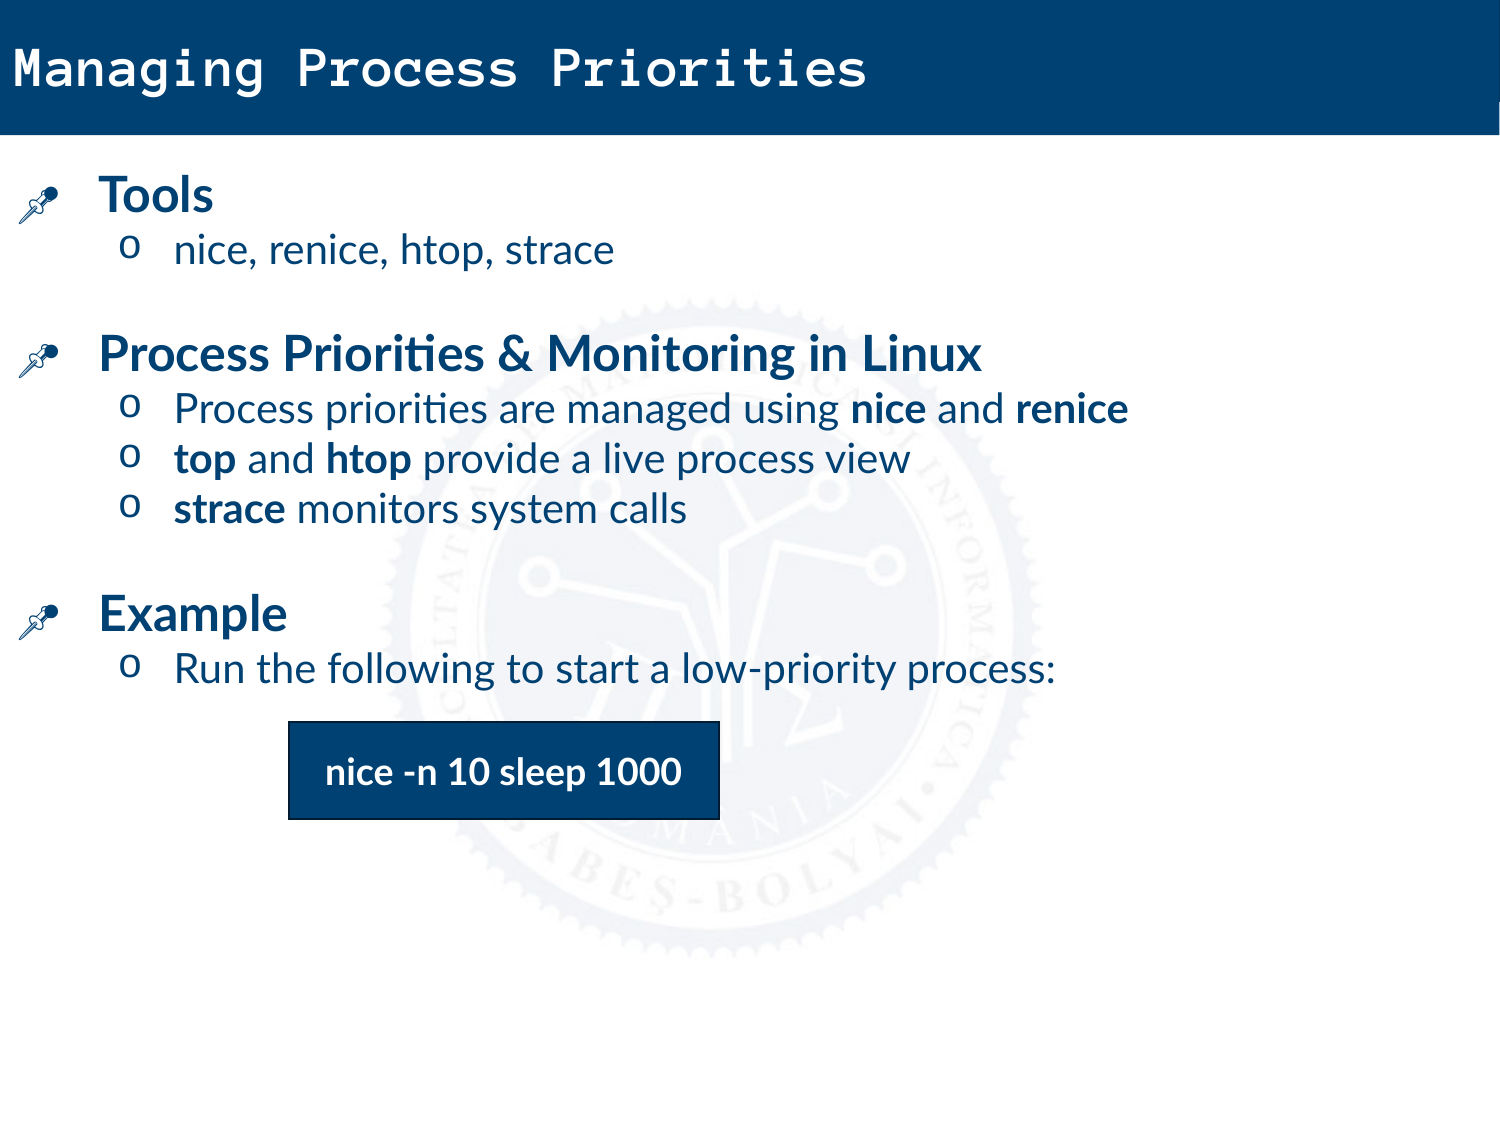

Managing Process Priorities
Tools
nice, renice, htop, strace
📌
Process Priorities & Monitoring in Linux
Process priorities are managed using nice and renice
top and htop provide a live process view
strace monitors system calls

Example
Run the following to start a low-priority process:

📌
📌
nice -n 10 sleep 1000